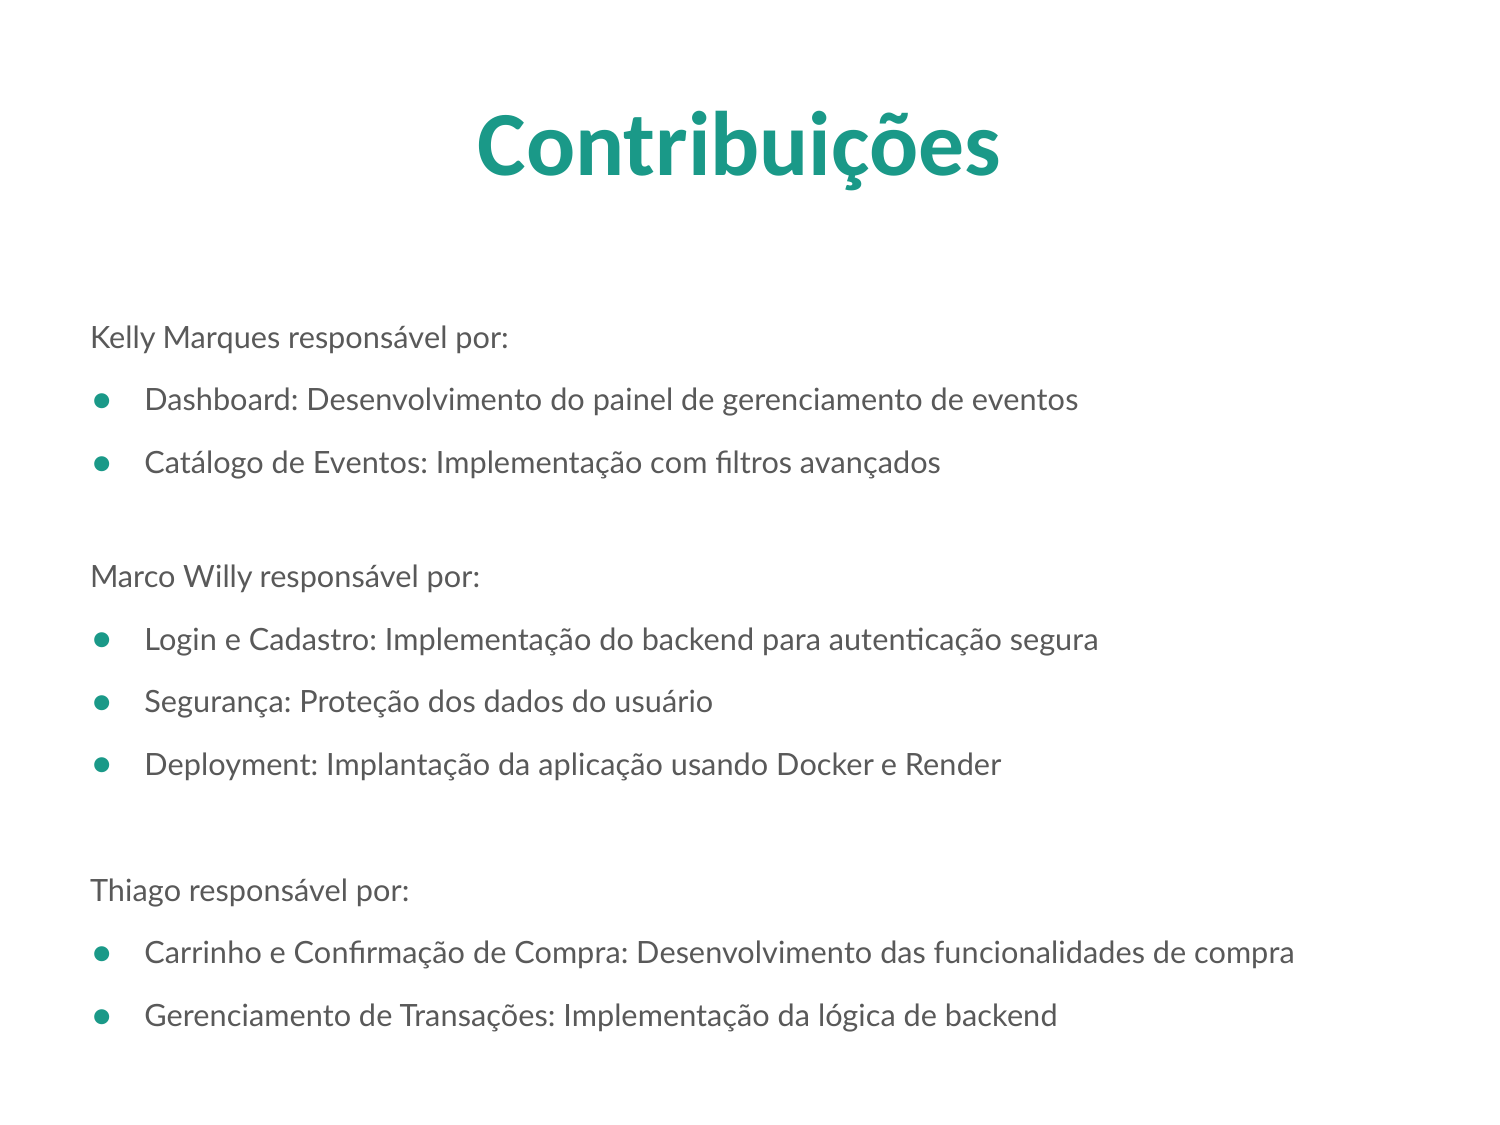

# Contribuições
Kelly Marques responsável por:
Dashboard: Desenvolvimento do painel de gerenciamento de eventos
Catálogo de Eventos: Implementação com filtros avançados

Marco Willy responsável por:
Login e Cadastro: Implementação do backend para autenticação segura
Segurança: Proteção dos dados do usuário
Deployment: Implantação da aplicação usando Docker e Render

Thiago responsável por:
Carrinho e Confirmação de Compra: Desenvolvimento das funcionalidades de compra
Gerenciamento de Transações: Implementação da lógica de backend